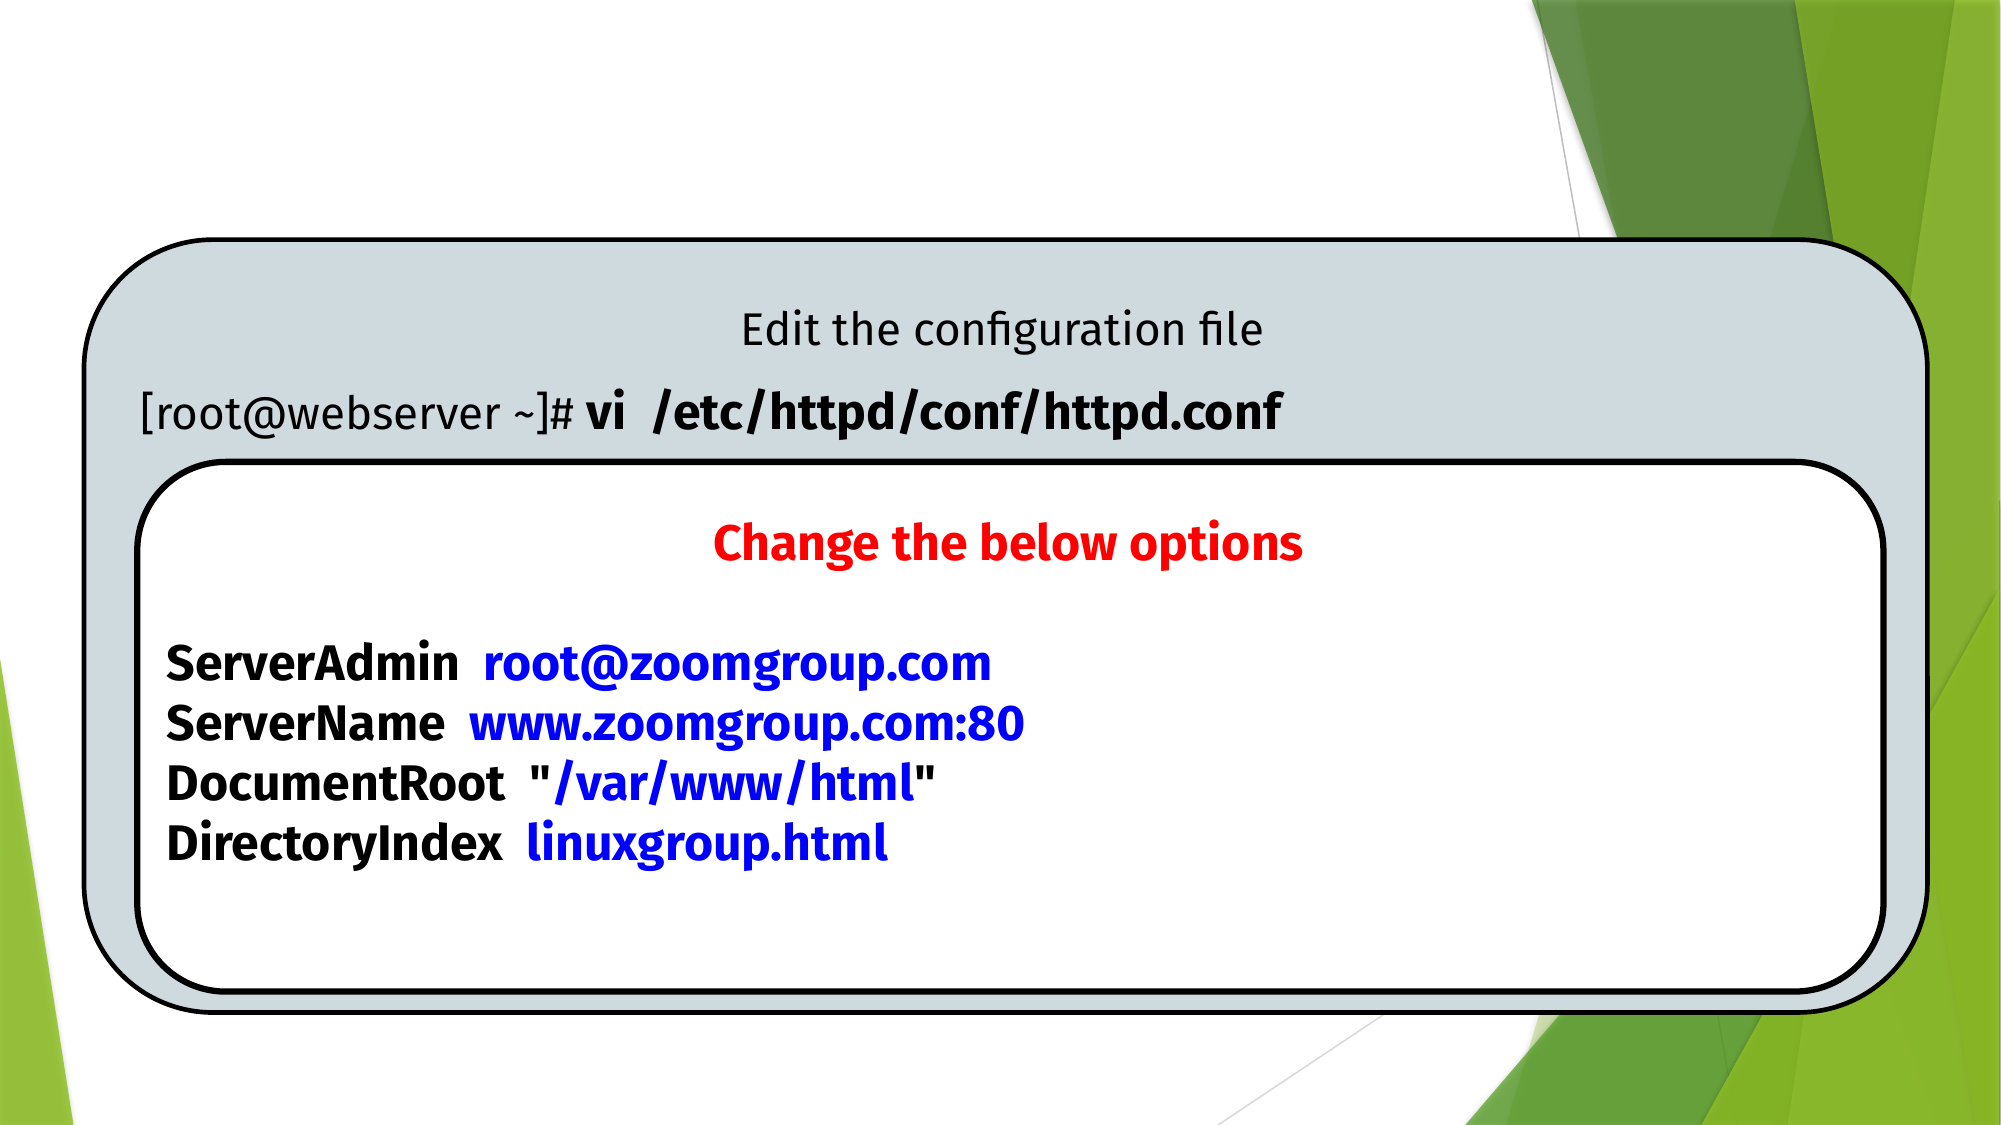

# Apache Web Server Configuration

Edit the configuration file
[root@webserver ~]# vi  /etc/httpd/conf/httpd.conf

Change the below options

ServerAdmin  root@zoomgroup.com
ServerName  www.zoomgroup.com:80
DocumentRoot  "/var/www/html"
DirectoryIndex  linuxgroup.html